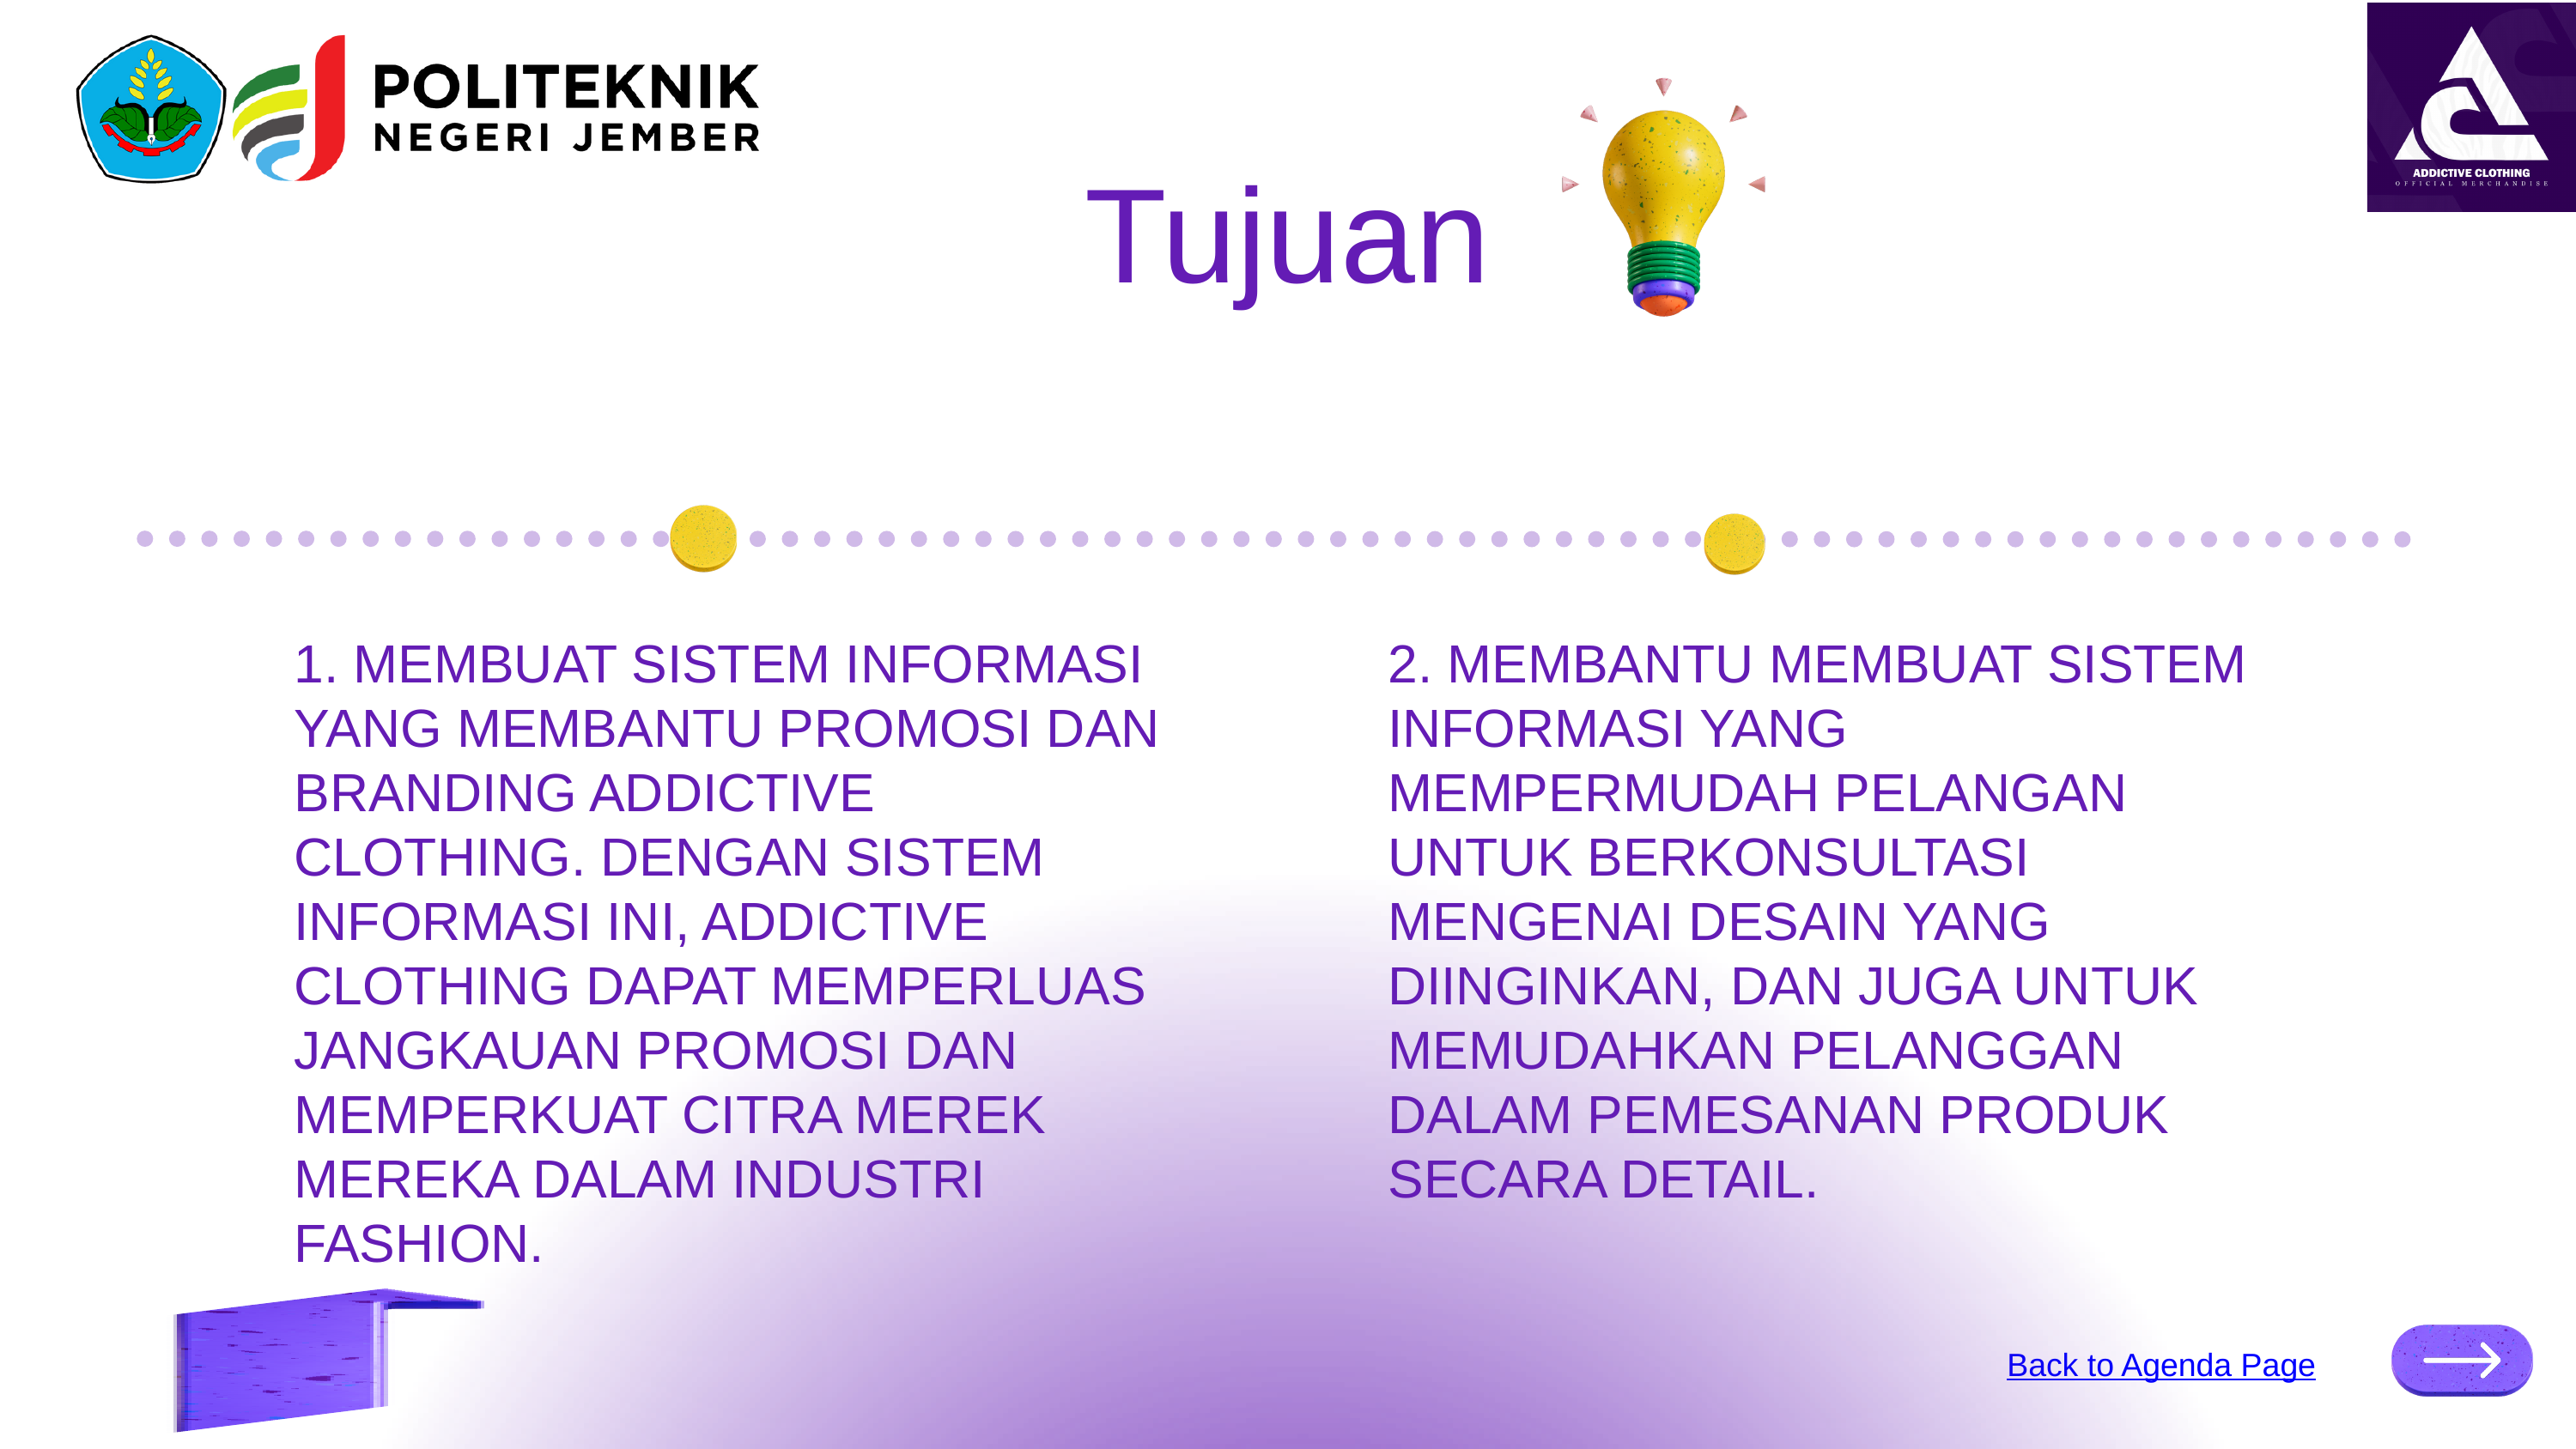

Tujuan

1. MEMBUAT SISTEM INFORMASI YANG MEMBANTU PROMOSI DAN BRANDING ADDICTIVE CLOTHING. DENGAN SISTEM INFORMASI INI, ADDICTIVE CLOTHING DAPAT MEMPERLUAS JANGKAUAN PROMOSI DAN MEMPERKUAT CITRA MEREK MEREKA DALAM INDUSTRI FASHION.
2. MEMBANTU MEMBUAT SISTEM INFORMASI YANG MEMPERMUDAH PELANGAN UNTUK BERKONSULTASI MENGENAI DESAIN YANG DIINGINKAN, DAN JUGA UNTUK MEMUDAHKAN PELANGGAN DALAM PEMESANAN PRODUK SECARA DETAIL.

Back to Agenda Page